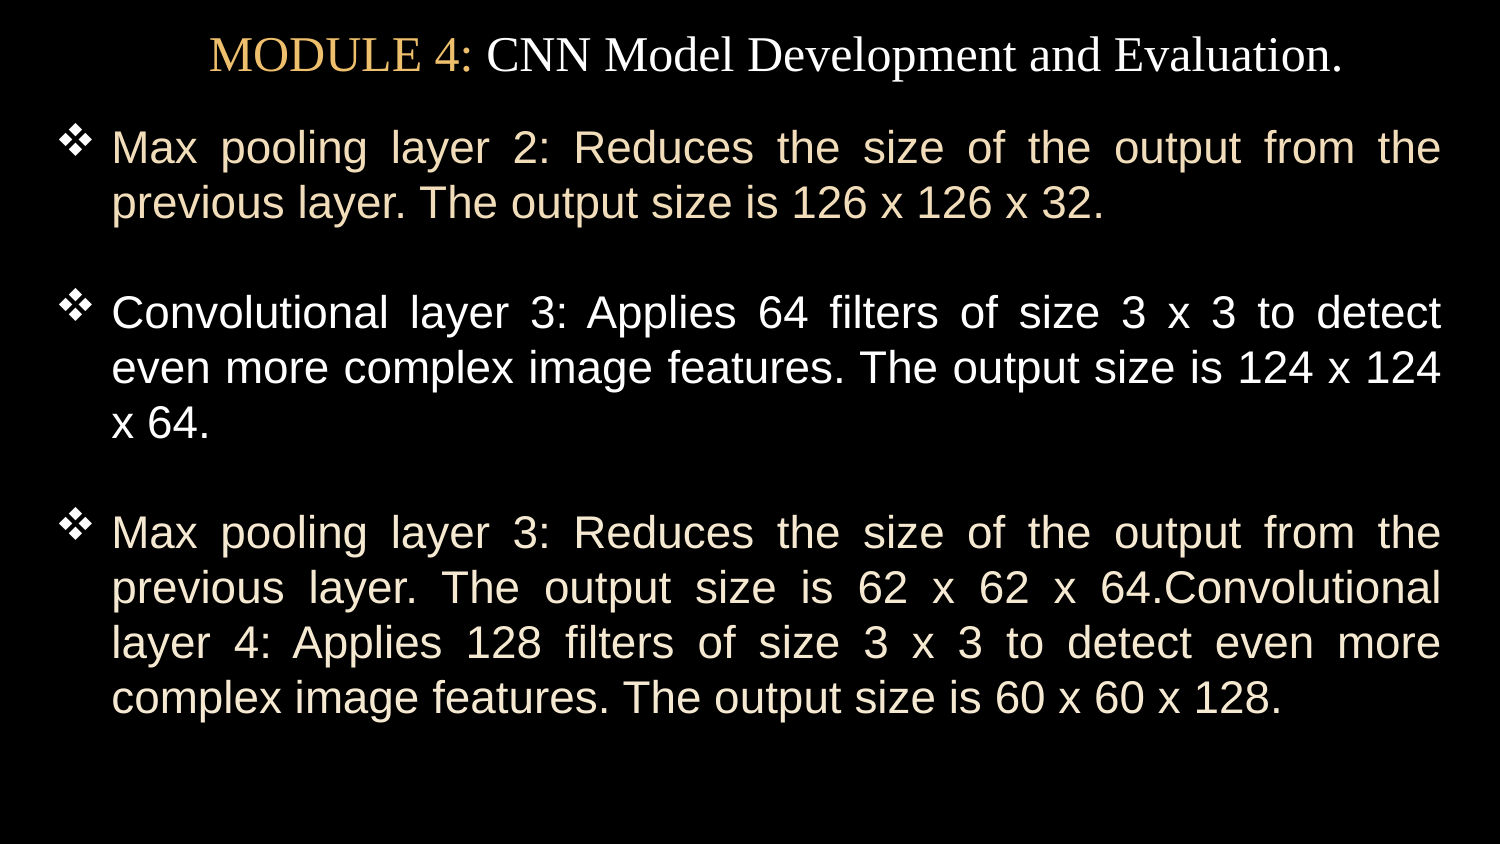

MODULE 4: CNN Model Development and Evaluation.

Max pooling layer 2: Reduces the size of the output from the previous layer. The output size is 126 x 126 x 32.

Convolutional layer 3: Applies 64 filters of size 3 x 3 to detect even more complex image features. The output size is 124 x 124 x 64.

Max pooling layer 3: Reduces the size of the output from the previous layer. The output size is 62 x 62 x 64.Convolutional layer 4: Applies 128 filters of size 3 x 3 to detect even more complex image features. The output size is 60 x 60 x 128.